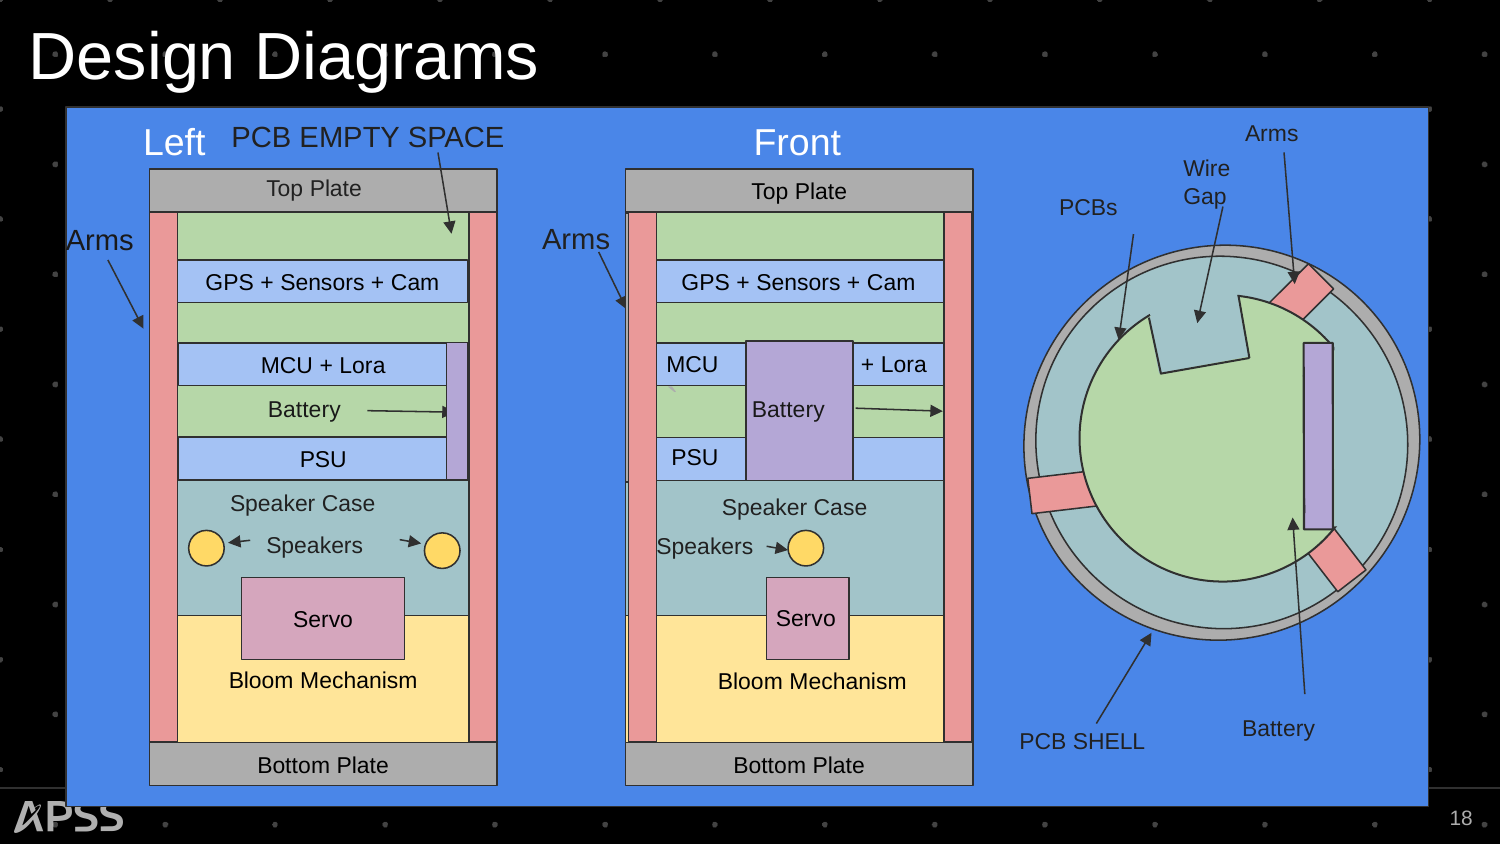

# Design Diagrams
Left				 Front				            Top
PCB EMPTY SPACE
Arms

Wire Gap
Top Plate
Top Plate

PCBs
Arms
Arms

GPS + Sensors + Cam
GPS + Sensors + Cam

MCU                      + Lora
`

MCU + Lora

Battery
Battery
PSU
PSU
PSU
PSU

Speaker Case
Speaker Case

Speakers
Speakers

Servo
Servo

Bloom Mechanism
Bloom Mechanism

Battery
PCB SHELL
Bottom Plate
Bottom Plate